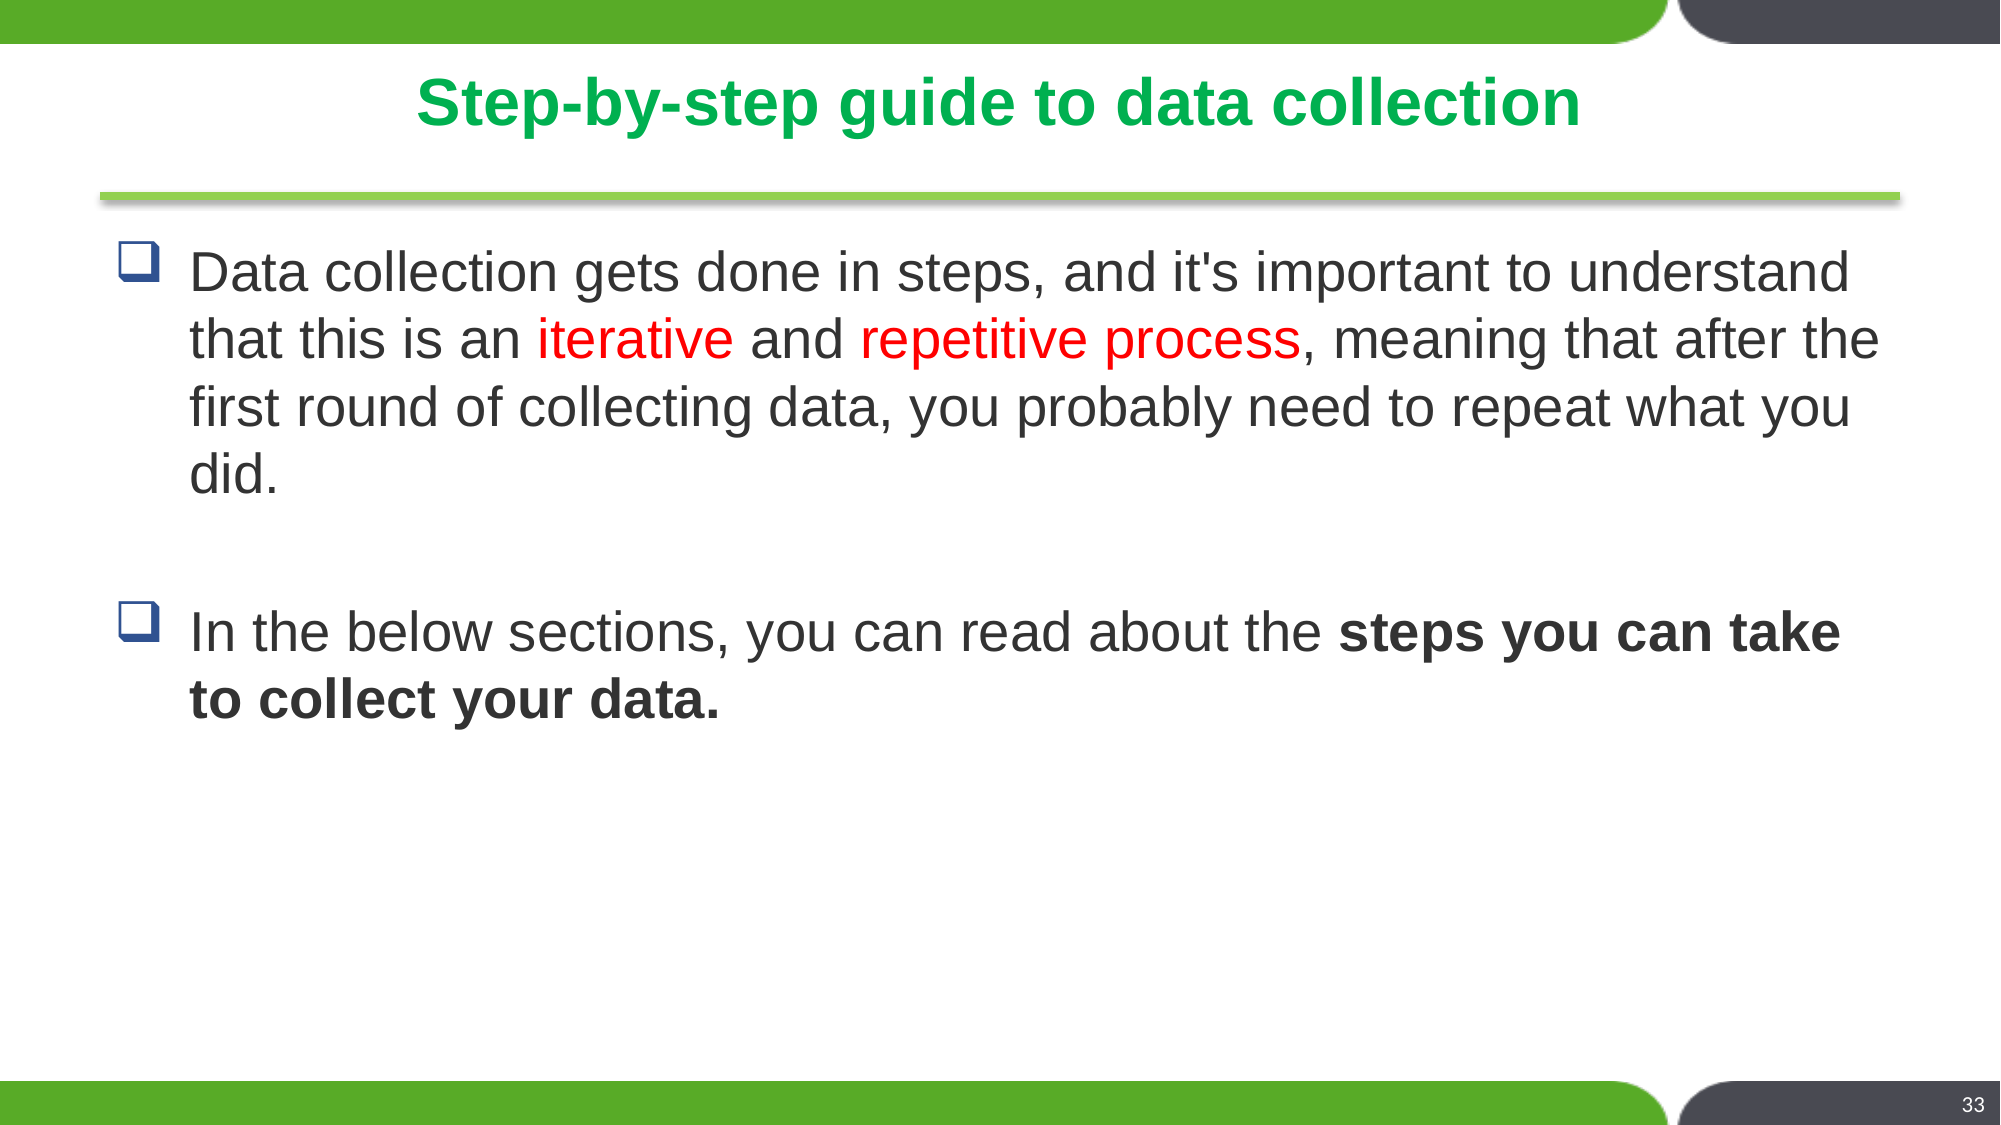

# Step-by-step guide to data collection
Data collection gets done in steps, and it's important to understand that this is an iterative and repetitive process, meaning that after the first round of collecting data, you probably need to repeat what you did.

In the below sections, you can read about the steps you can take to collect your data.
33